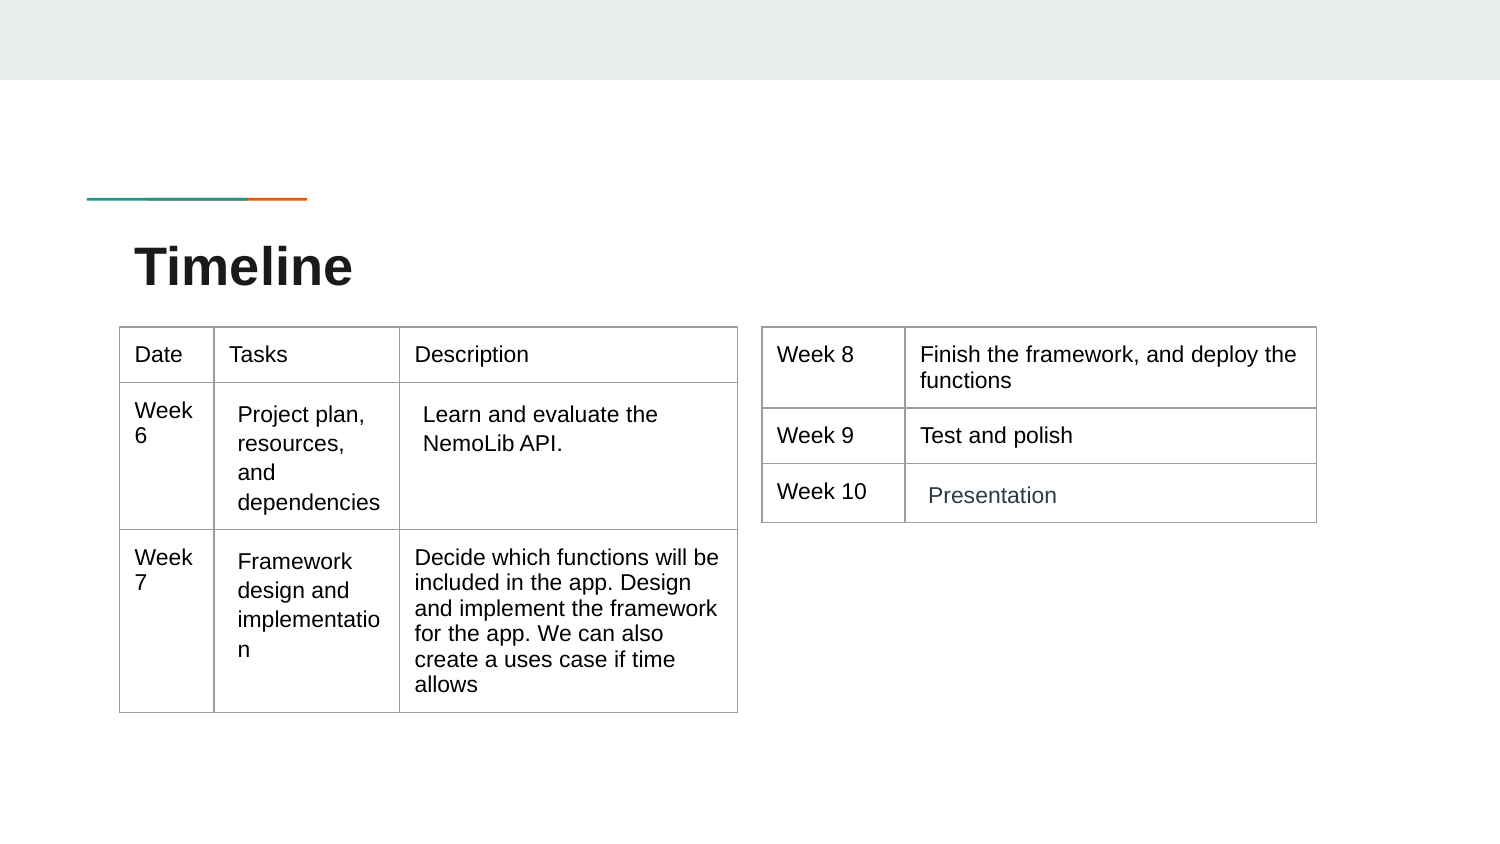

# Timeline
| Date | Tasks | Description |
| --- | --- | --- |
| Week 6 | Project plan, resources, and dependencies | Learn and evaluate the NemoLib API. |
| Week 7 | Framework design and implementation | Decide which functions will be included in the app. Design and implement the framework for the app. We can also create a uses case if time allows |
| Week 8 | Finish the framework, and deploy the functions |
| --- | --- |
| Week 9 | Test and polish |
| Week 10 | Presentation |